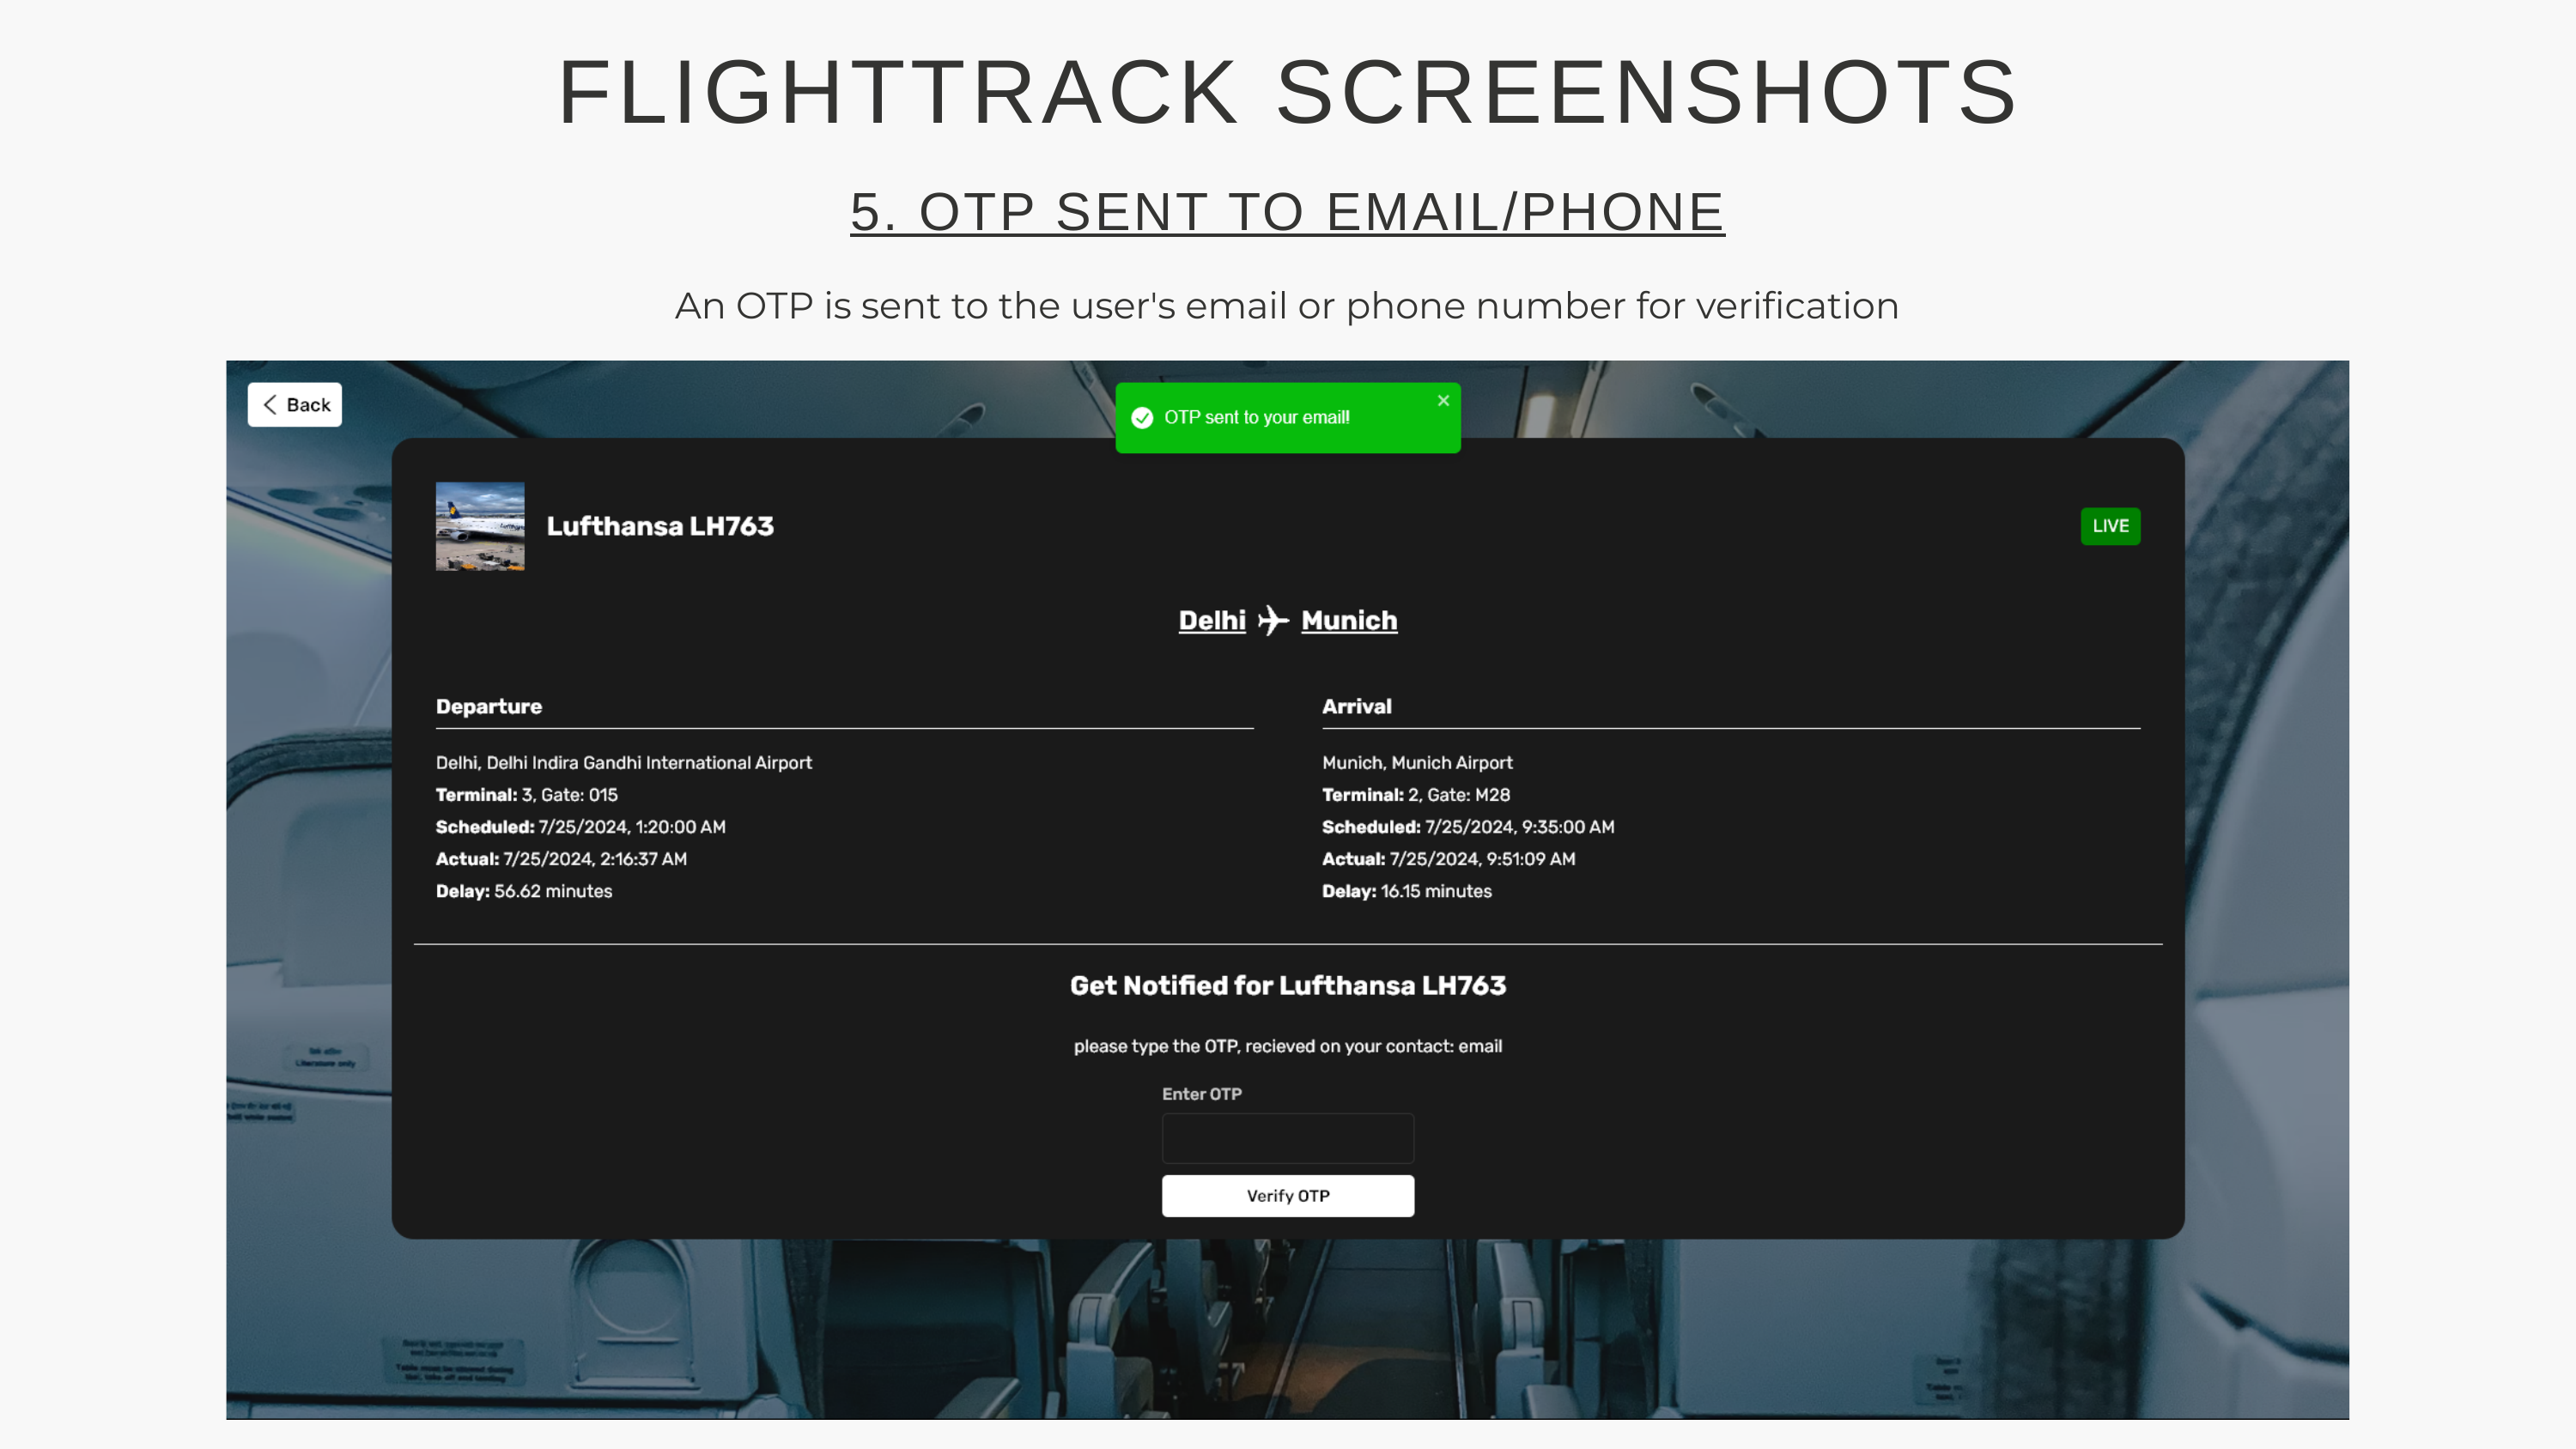

FLIGHTTRACK SCREENSHOTS
5. OTP SENT TO EMAIL/PHONE
An OTP is sent to the user's email or phone number for verification